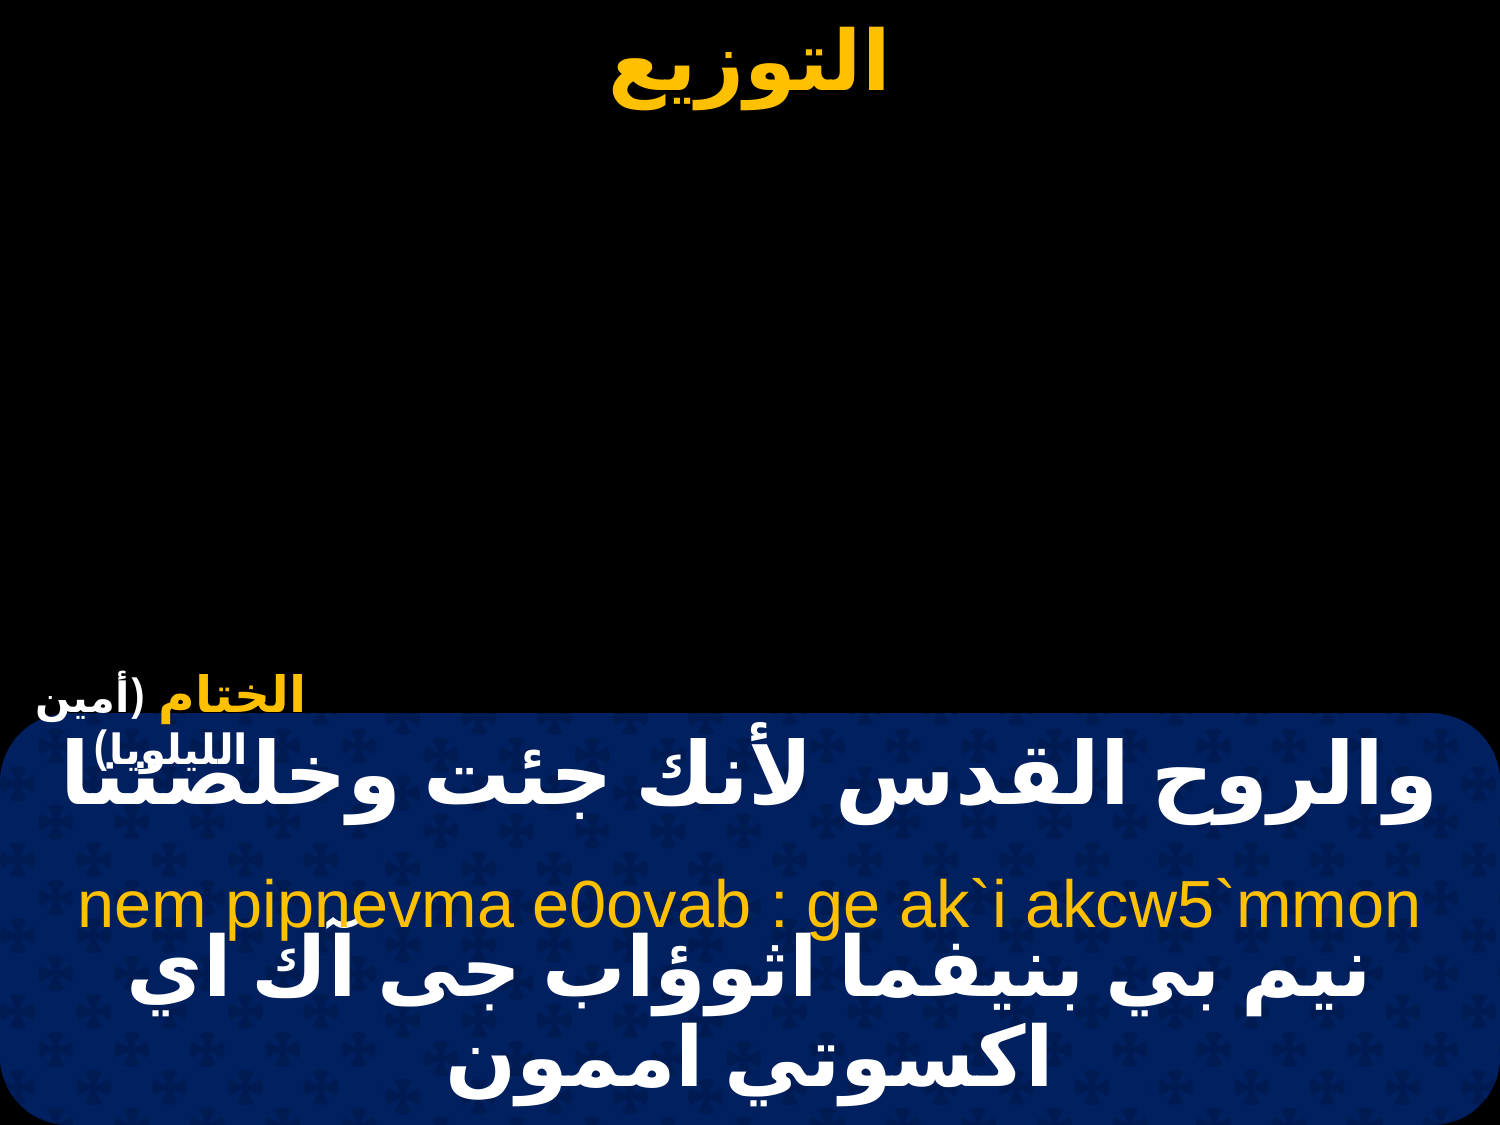

الختام (أمين الليلويا)
# والروح القدس لأنك جئت وخلصتنا
nem pipnevma e0ovab : ge ak`i akcw5`mmon
نيم بي بنيفما اثوؤاب جى آك اي اكسوتي اممون